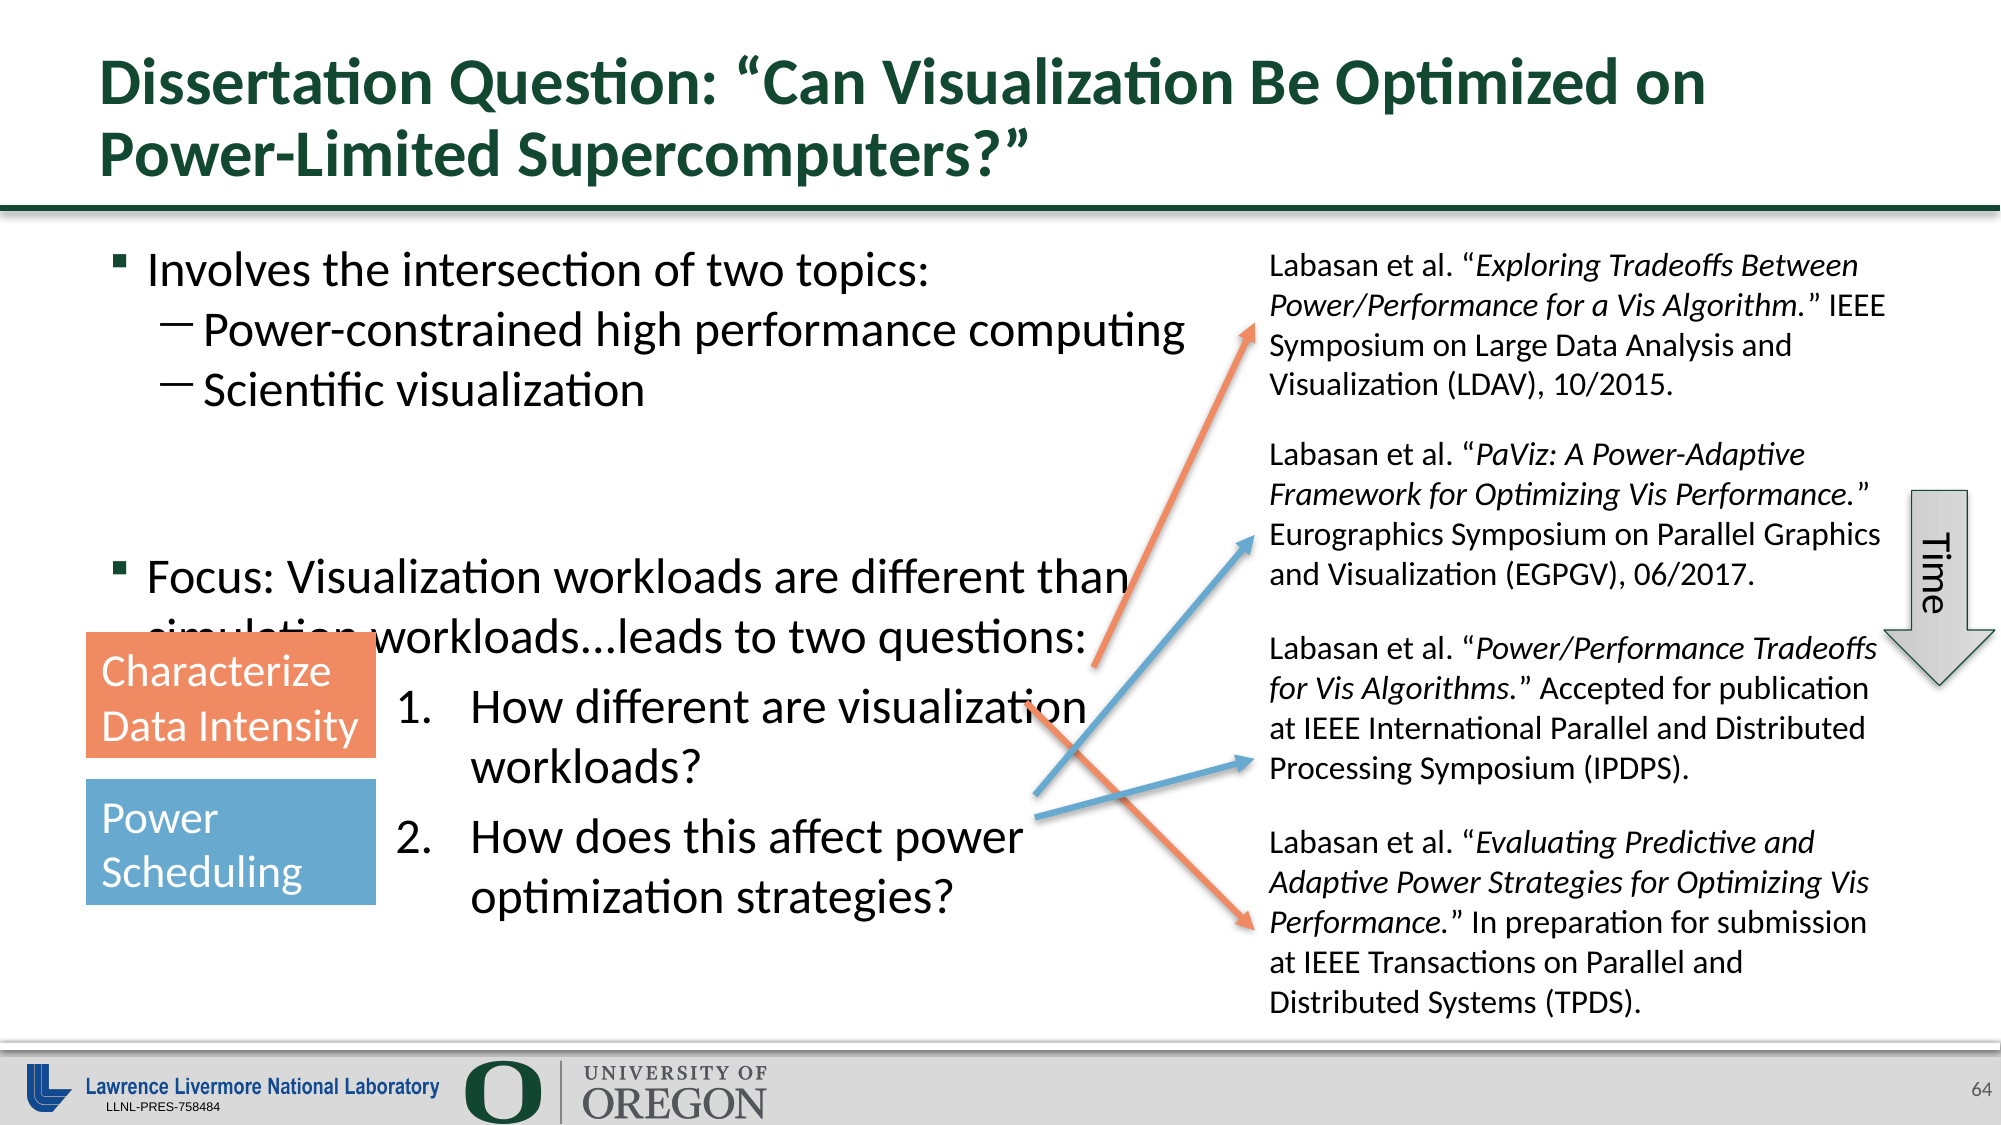

# Dissertation Question: “Can Visualization Be Optimized on Power-Limited Supercomputers?”
Labasan et al. “Exploring Tradeoffs Between Power/Performance for a Vis Algorithm.” IEEE Symposium on Large Data Analysis and Visualization (LDAV), 10/2015.
Involves the intersection of two topics:
Power-constrained high performance computing
Scientific visualization

Focus: Visualization workloads are different than simulation workloads...leads to two questions:
How different are visualization workloads?
How does this affect power optimization strategies?

Labasan et al. “PaViz: A Power-Adaptive Framework for Optimizing Vis Performance.” Eurographics Symposium on Parallel Graphics and Visualization (EGPGV), 06/2017.
Time
Labasan et al. “Power/Performance Tradeoffs for Vis Algorithms.” Accepted for publication at IEEE International Parallel and Distributed Processing Symposium (IPDPS).
Characterize Data Intensity
Power Scheduling
Labasan et al. “Evaluating Predictive and Adaptive Power Strategies for Optimizing Vis Performance.” In preparation for submission at IEEE Transactions on Parallel and Distributed Systems (TPDS).